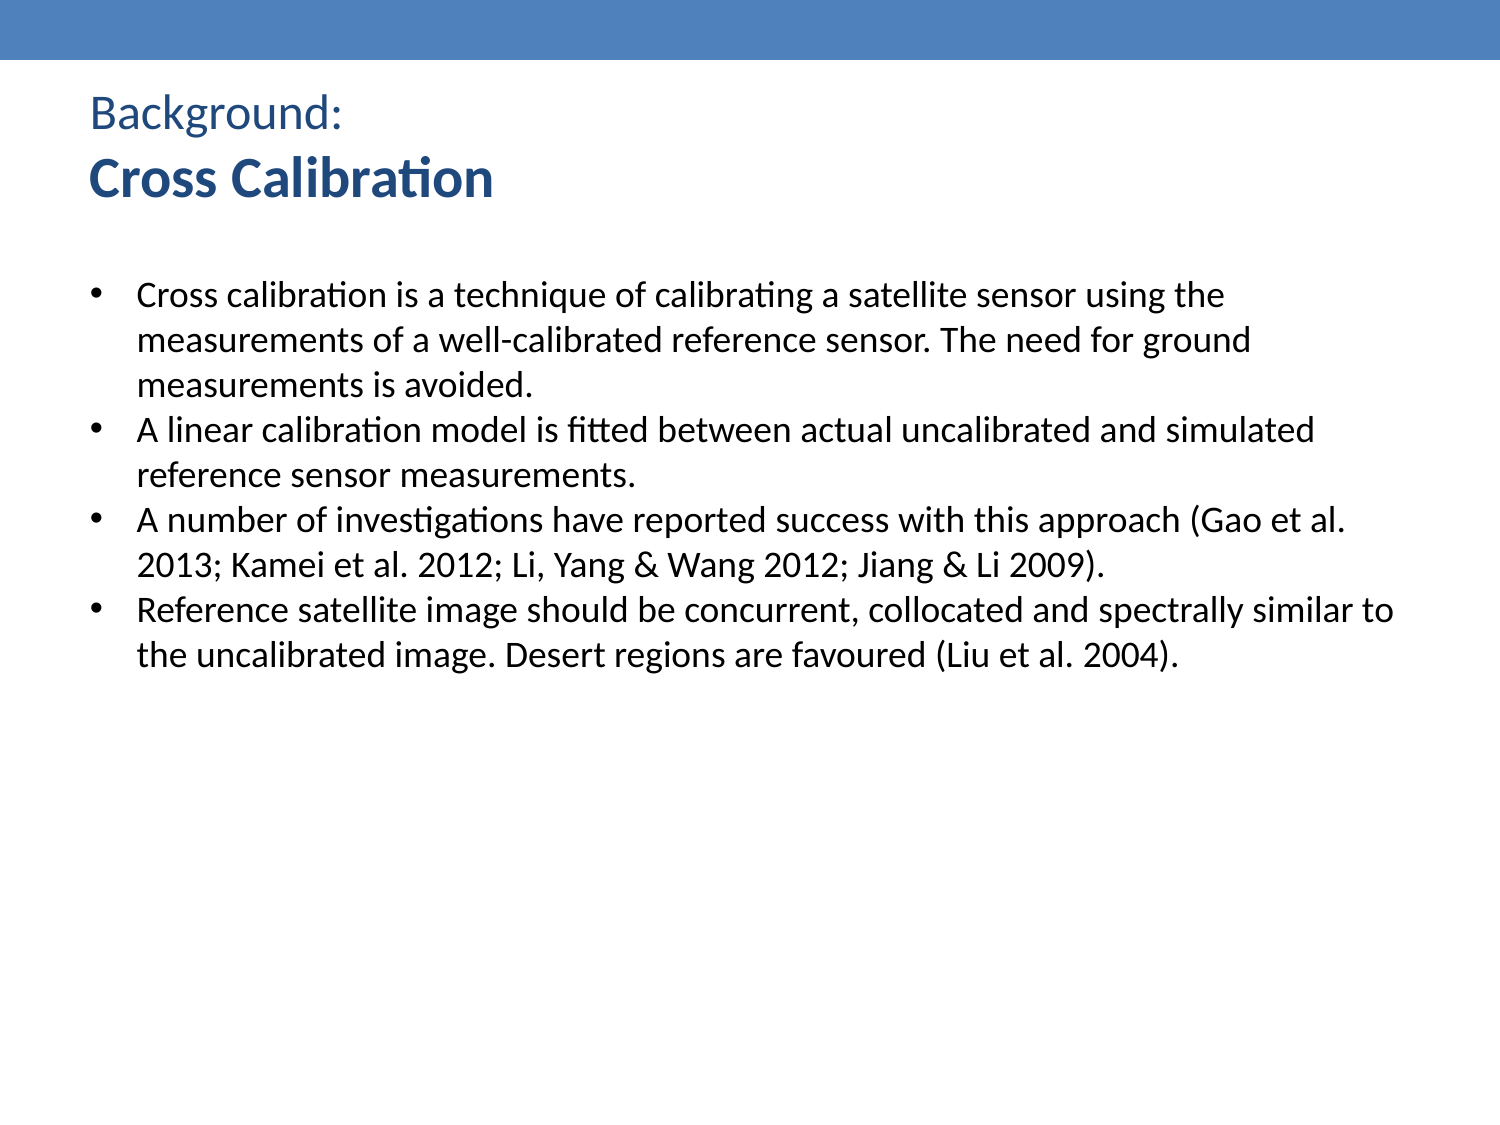

Background:
Cross Calibration
Cross calibration is a technique of calibrating a satellite sensor using the measurements of a well-calibrated reference sensor. The need for ground measurements is avoided.
A linear calibration model is fitted between actual uncalibrated and simulated reference sensor measurements.
A number of investigations have reported success with this approach (Gao et al. 2013; Kamei et al. 2012; Li, Yang & Wang 2012; Jiang & Li 2009).
Reference satellite image should be concurrent, collocated and spectrally similar to the uncalibrated image. Desert regions are favoured (Liu et al. 2004).